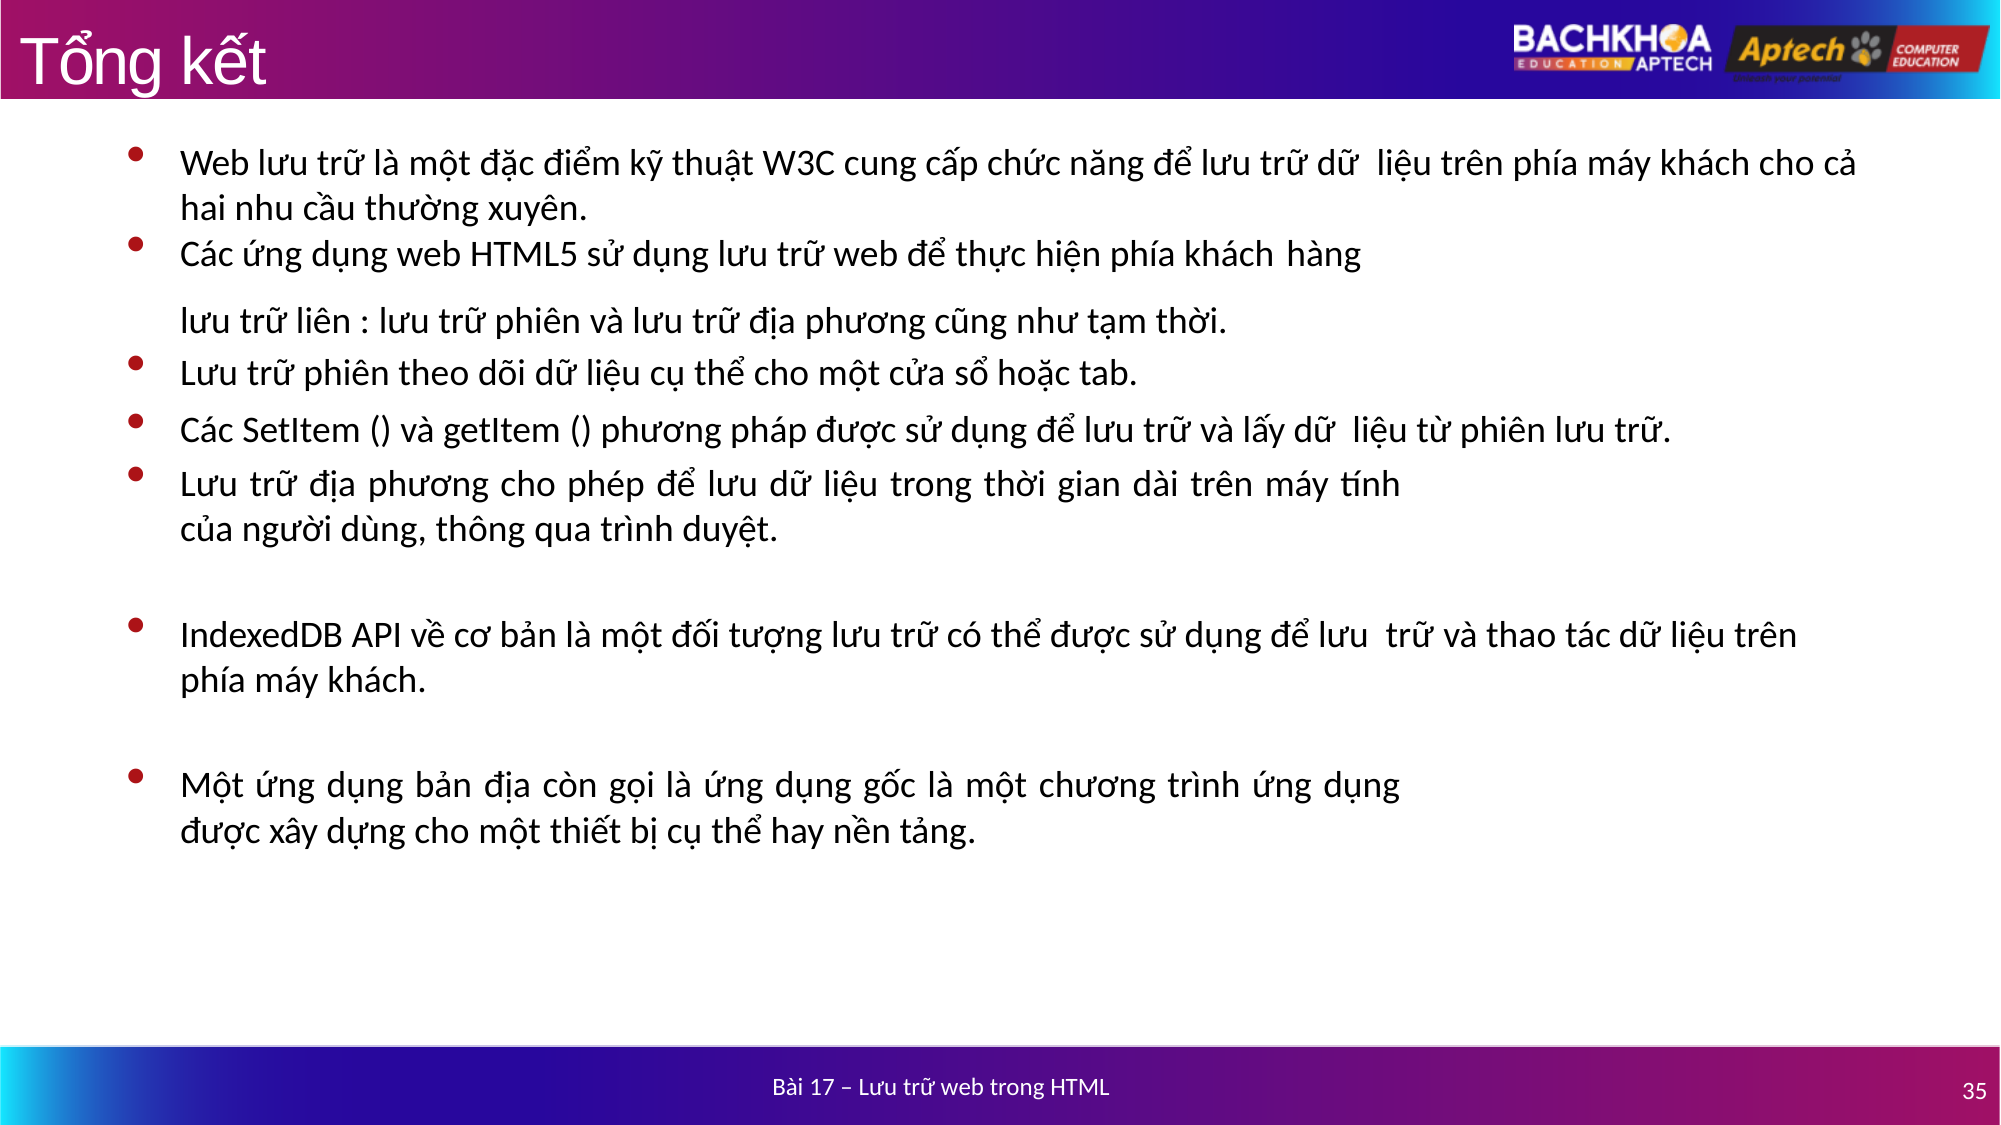

# Tổng kết
Web lưu trữ là một đặc điểm kỹ thuật W3C cung cấp chức năng để lưu trữ dữ  liệu trên phía máy khách cho cả hai nhu cầu thường xuyên.
Các ứng dụng web HTML5 sử dụng lưu trữ web để thực hiện phía khách hàng
lưu trữ liên : lưu trữ phiên và lưu trữ địa phương cũng như tạm thời.
Lưu trữ phiên theo dõi dữ liệu cụ thể cho một cửa sổ hoặc tab.
Các SetItem () và getItem () phương pháp được sử dụng để lưu trữ và lấy dữ  liệu từ phiên lưu trữ.
Lưu trữ địa phương cho phép để lưu dữ liệu trong thời gian dài trên máy tính
của người dùng, thông qua trình duyệt.

IndexedDB API về cơ bản là một đối tượng lưu trữ có thể được sử dụng để lưu  trữ và thao tác dữ liệu trên phía máy khách.

Một ứng dụng bản địa còn gọi là ứng dụng gốc là một chương trình ứng dụng
được xây dựng cho một thiết bị cụ thể hay nền tảng.
Bài 17 – Lưu trữ web trong HTML
35